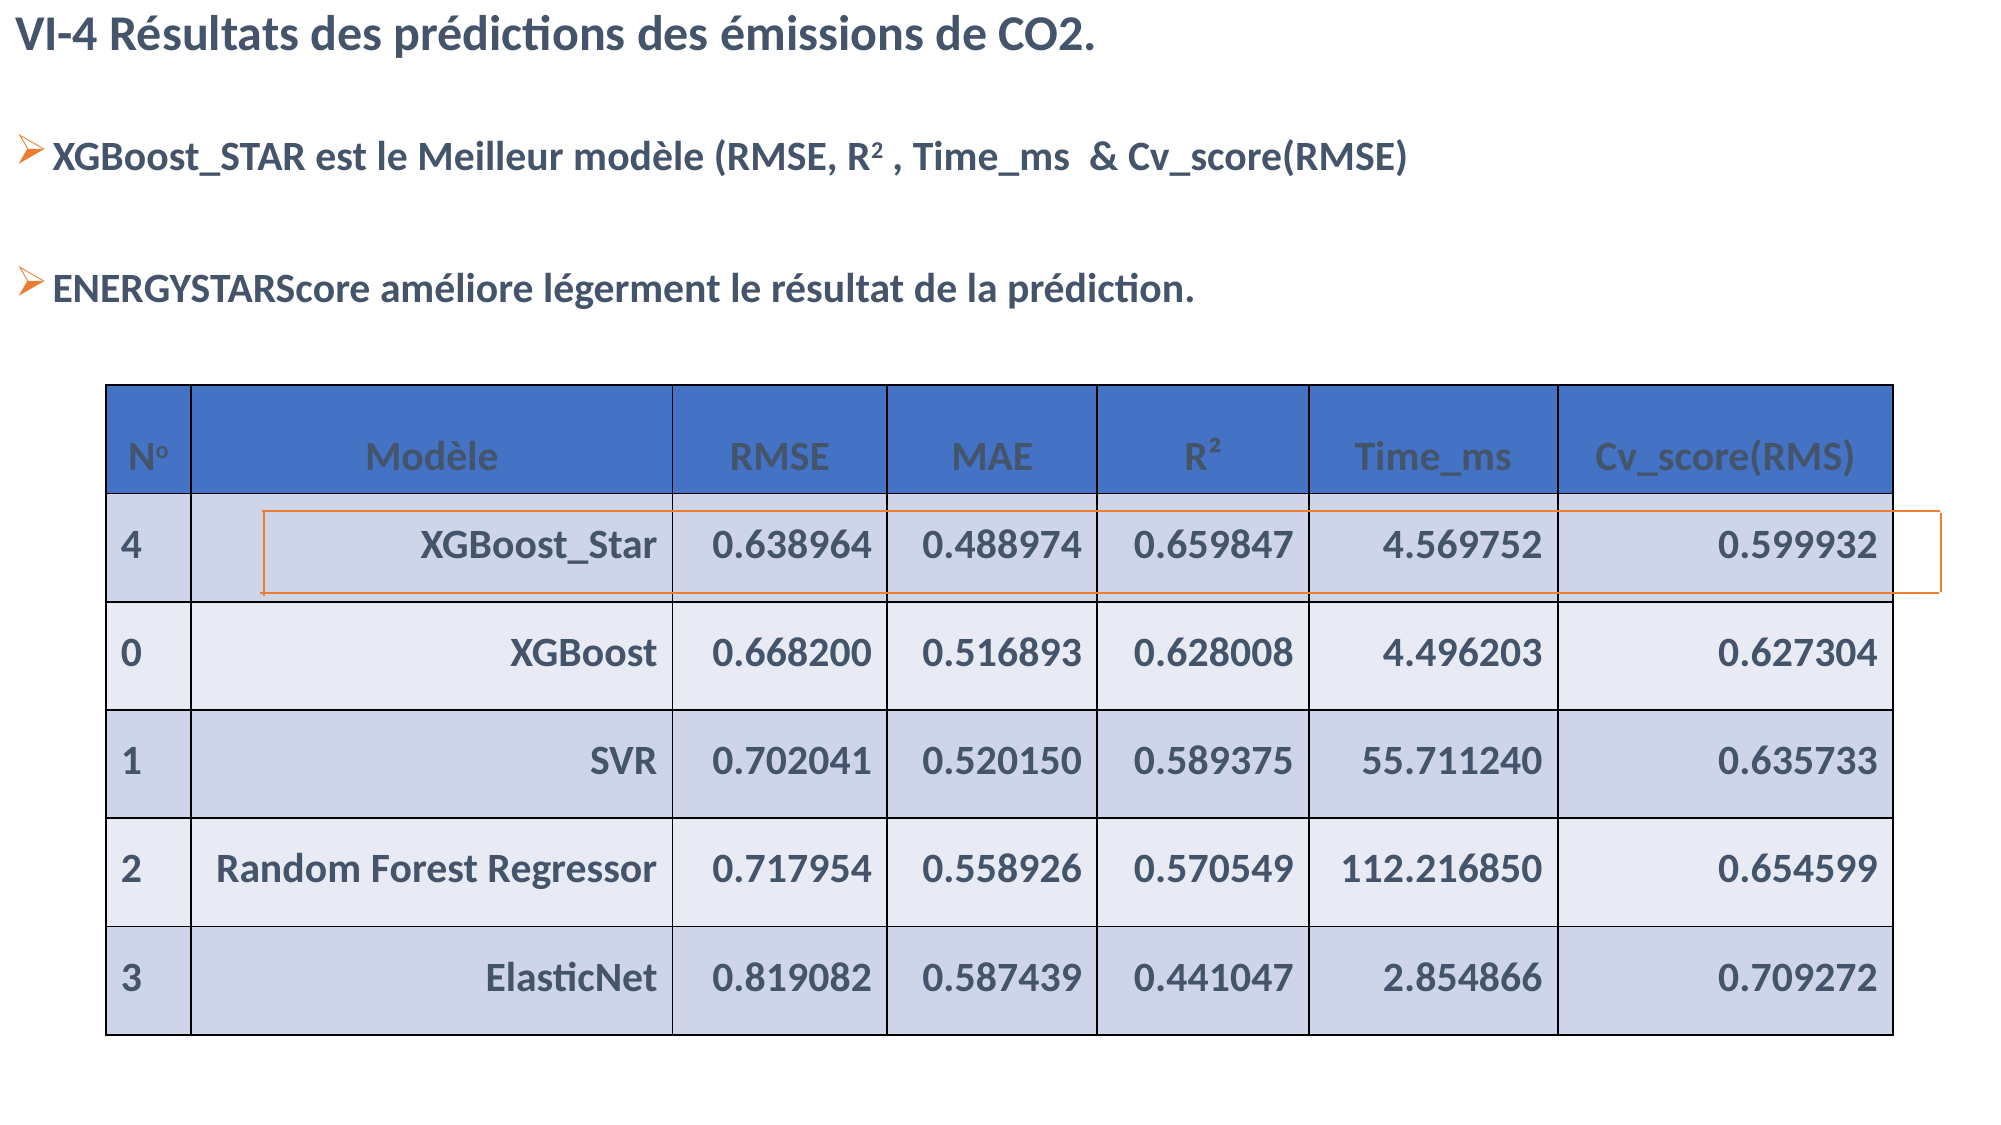

VI-4 Résultats des prédictions des émissions de CO2.

XGBoost_STAR est le Meilleur modèle (RMSE, R2 , Time_ms  & Cv_score(RMSE)

ENERGYSTARScore améliore légerment le résultat de la prédiction.
| No | Modèle | RMSE | MAE | R² | Time\_ms | Cv\_score(RMS) |
| --- | --- | --- | --- | --- | --- | --- |
| 4 | XGBoost\_Star | 0.638964 | 0.488974 | 0.659847 | 4.569752 | 0.599932 |
| 0 | XGBoost | 0.668200 | 0.516893 | 0.628008 | 4.496203 | 0.627304 |
| 1 | SVR | 0.702041 | 0.520150 | 0.589375 | 55.711240 | 0.635733 |
| 2 | Random Forest Regressor | 0.717954 | 0.558926 | 0.570549 | 112.216850 | 0.654599 |
| 3 | ElasticNet | 0.819082 | 0.587439 | 0.441047 | 2.854866 | 0.709272 |